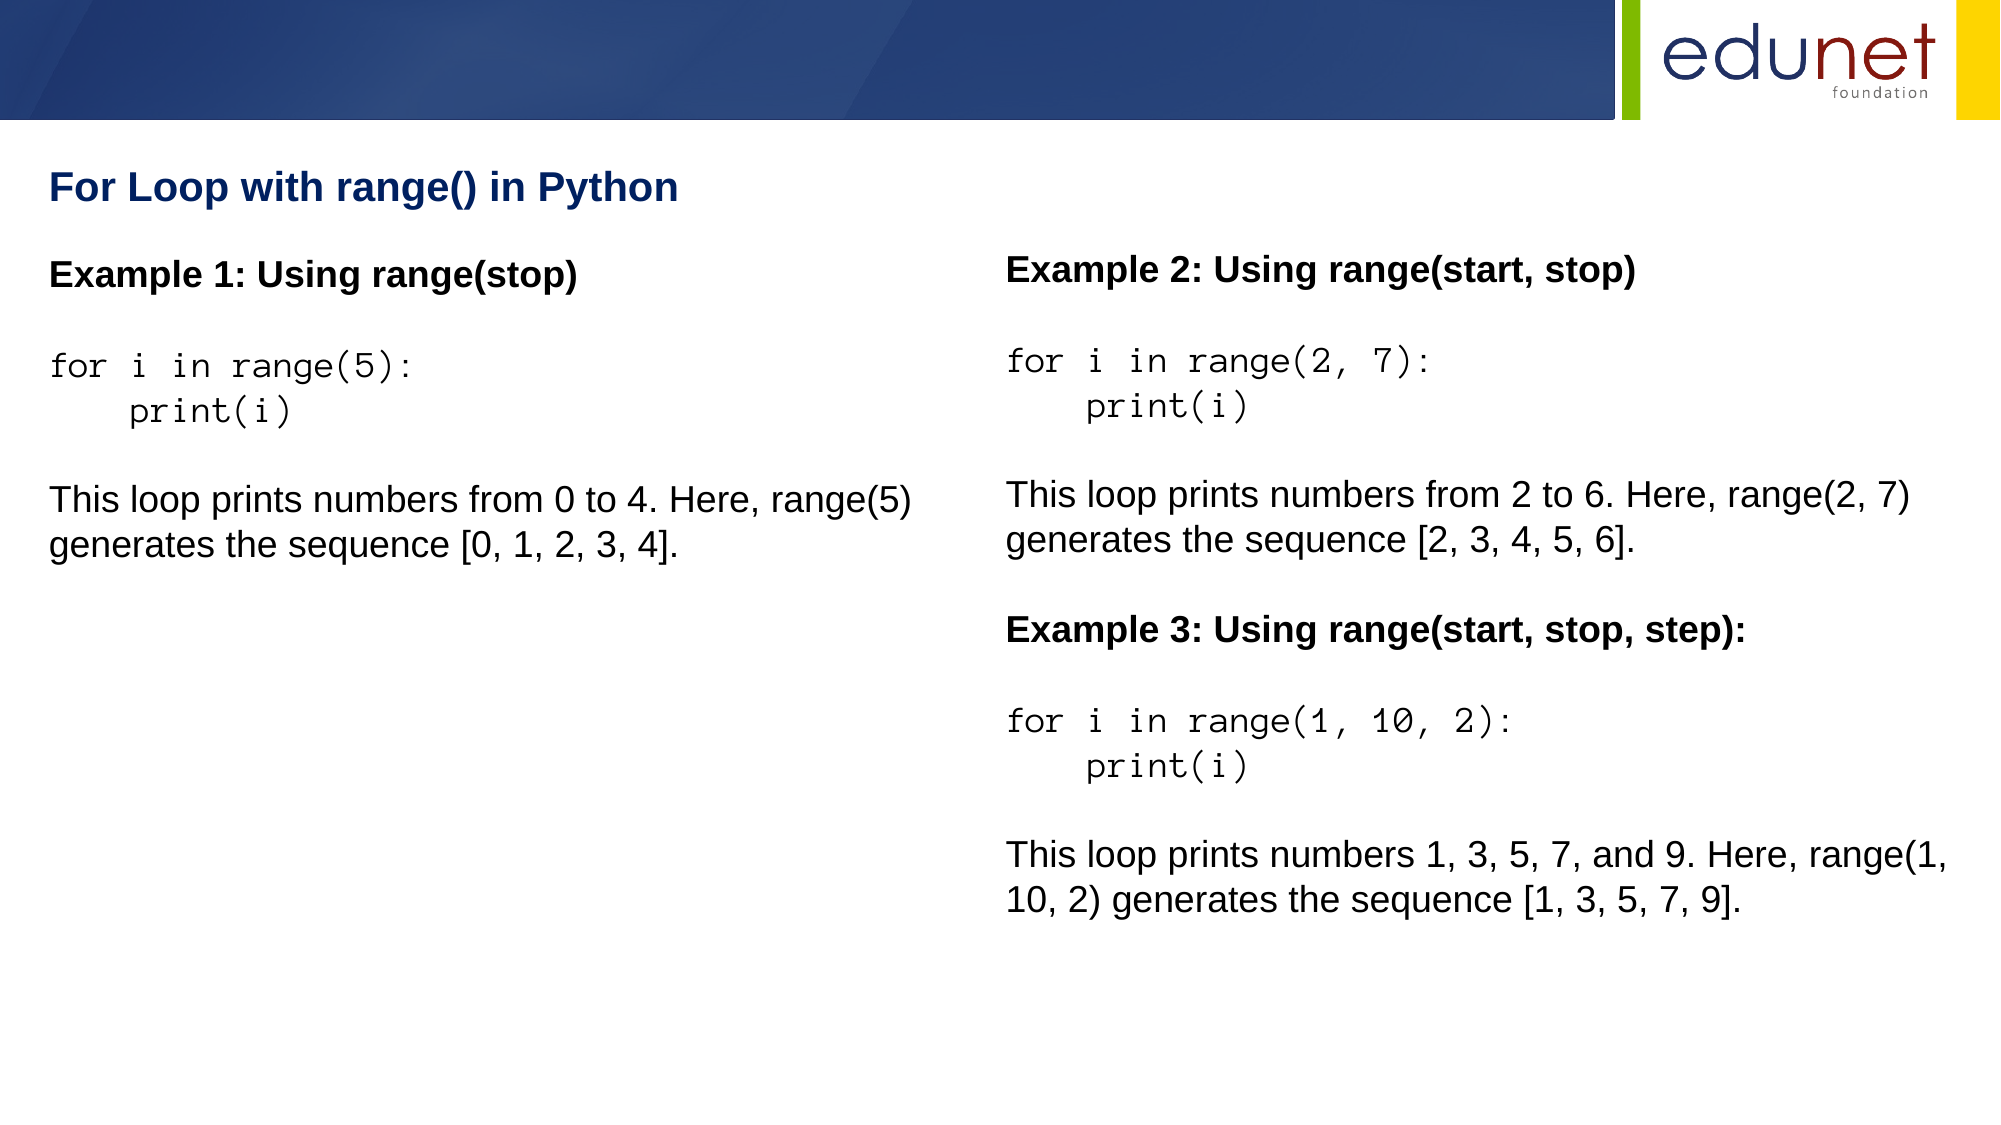

For Loop with range() in Python
Example 2: Using range(start, stop)

for i in range(2, 7):
    print(i)

This loop prints numbers from 2 to 6. Here, range(2, 7) generates the sequence [2, 3, 4, 5, 6].

Example 3: Using range(start, stop, step):

for i in range(1, 10, 2):
    print(i)

This loop prints numbers 1, 3, 5, 7, and 9. Here, range(1, 10, 2) generates the sequence [1, 3, 5, 7, 9].
Example 1: Using range(stop)

for i in range(5):
    print(i)

This loop prints numbers from 0 to 4. Here, range(5) generates the sequence [0, 1, 2, 3, 4].